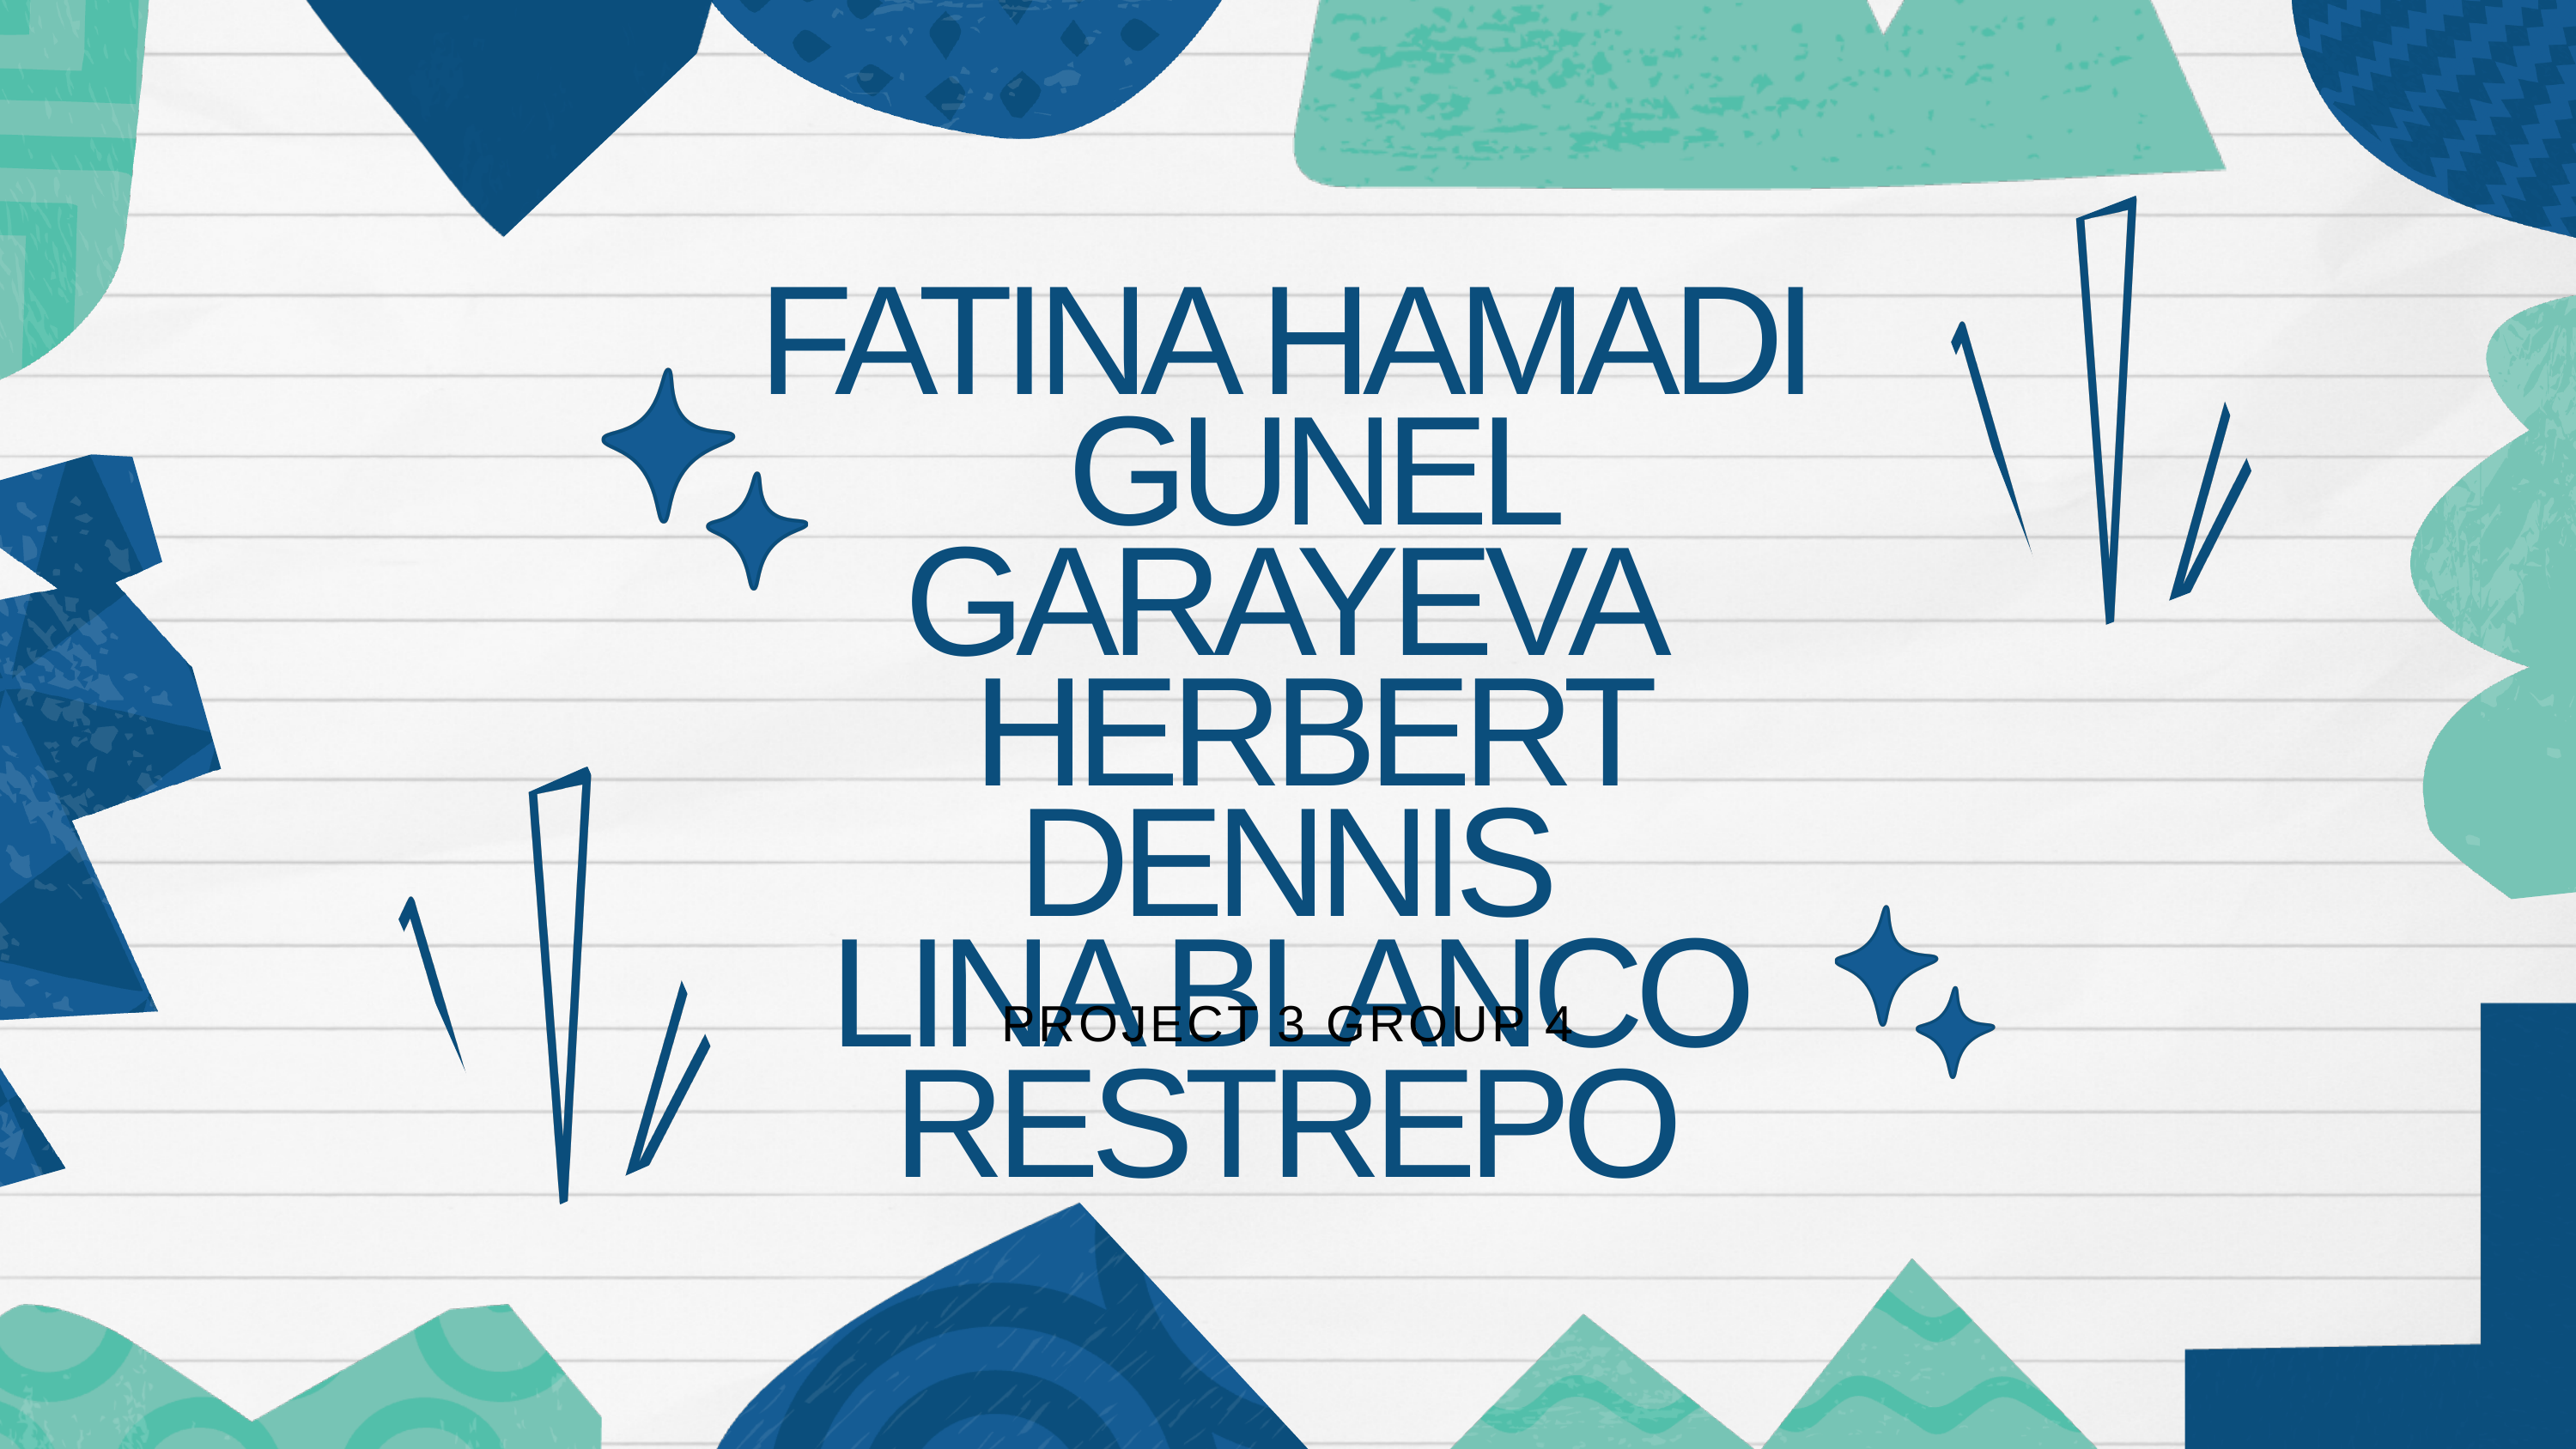

FATINA HAMADI
 GUNEL GARAYEVA
 HERBERT DENNIS
LINA BLANCO RESTREPO

PROJECT 3 GROUP 4